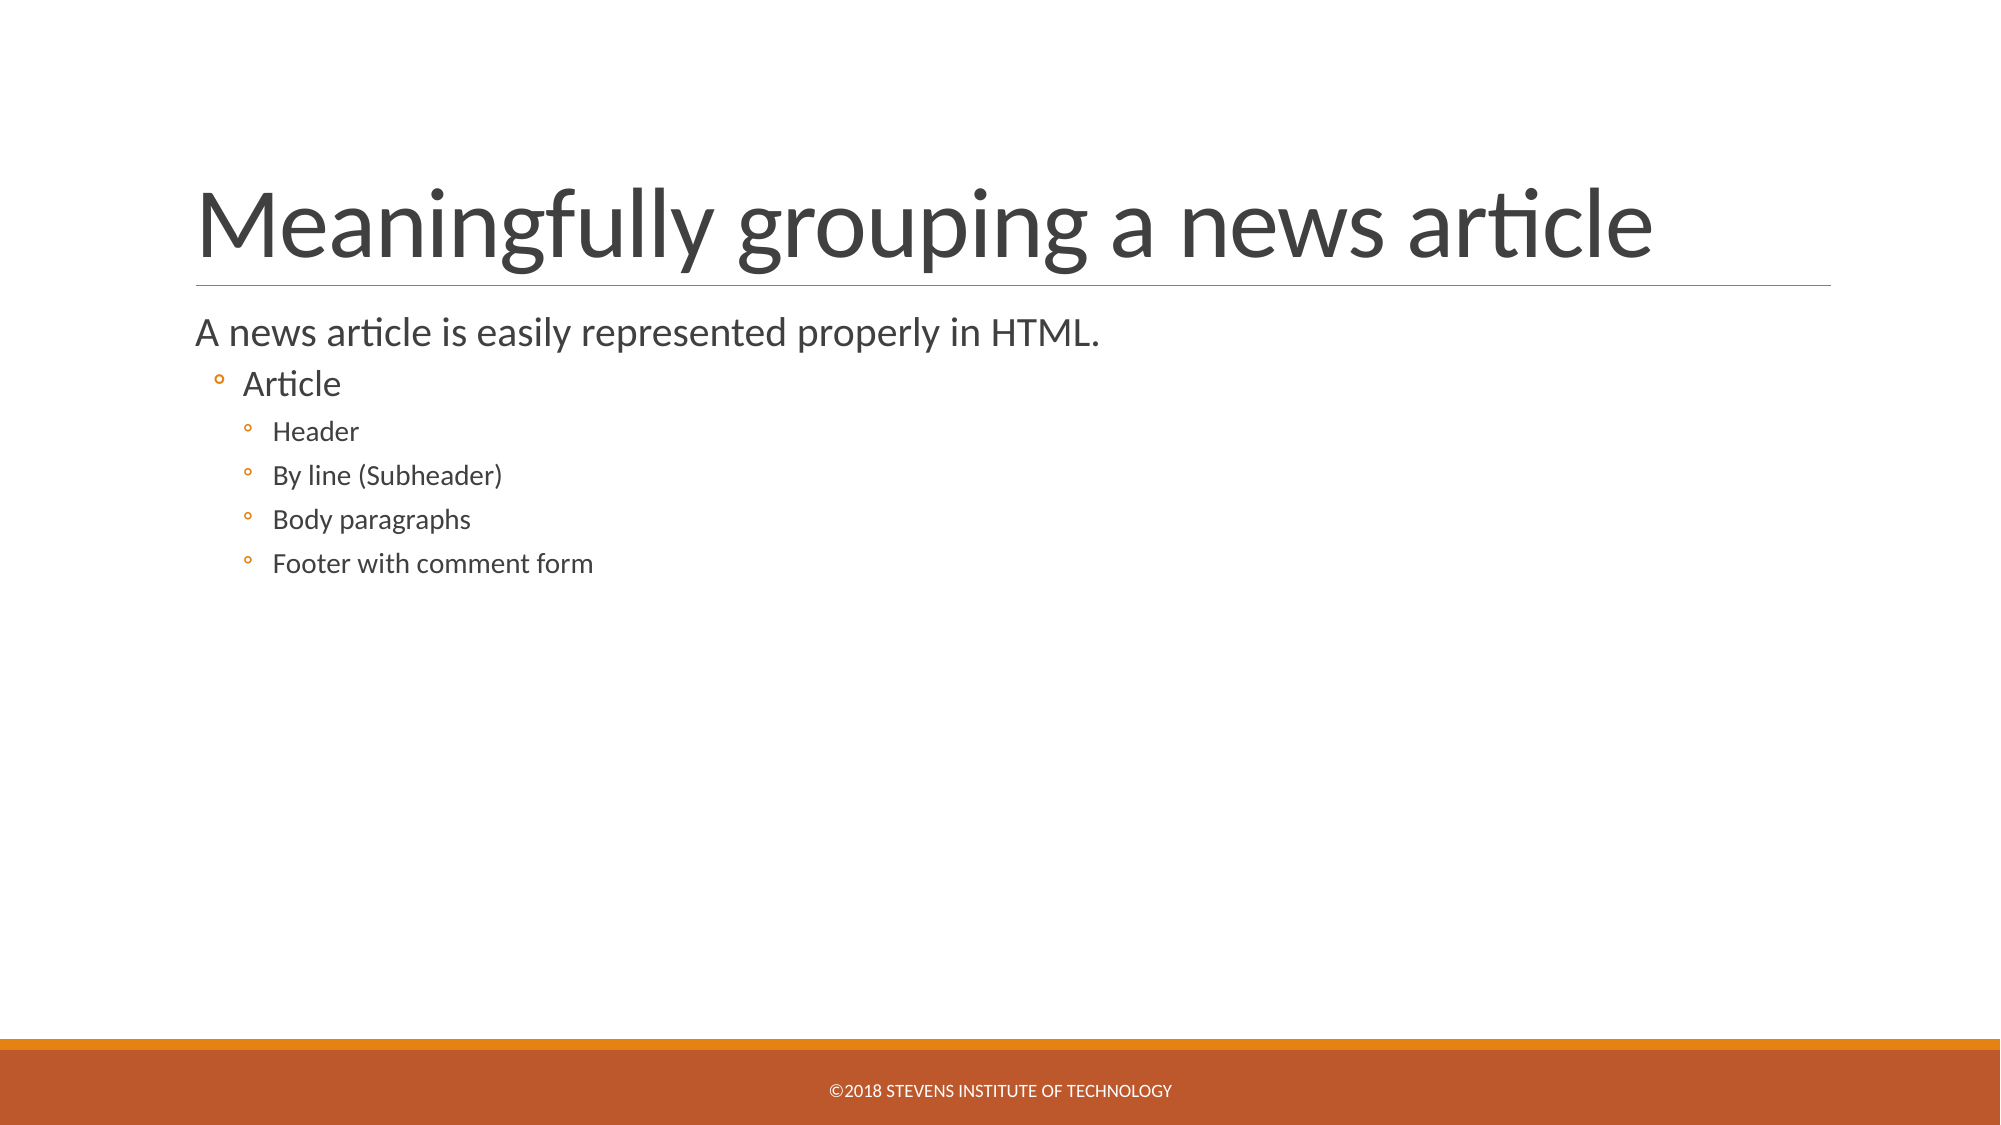

# Meaningfully grouping a news article
A news article is easily represented properly in HTML.
Article
Header
By line (Subheader)
Body paragraphs
Footer with comment form

©2018 STEVENS INSTITUTE OF TECHNOLOGY